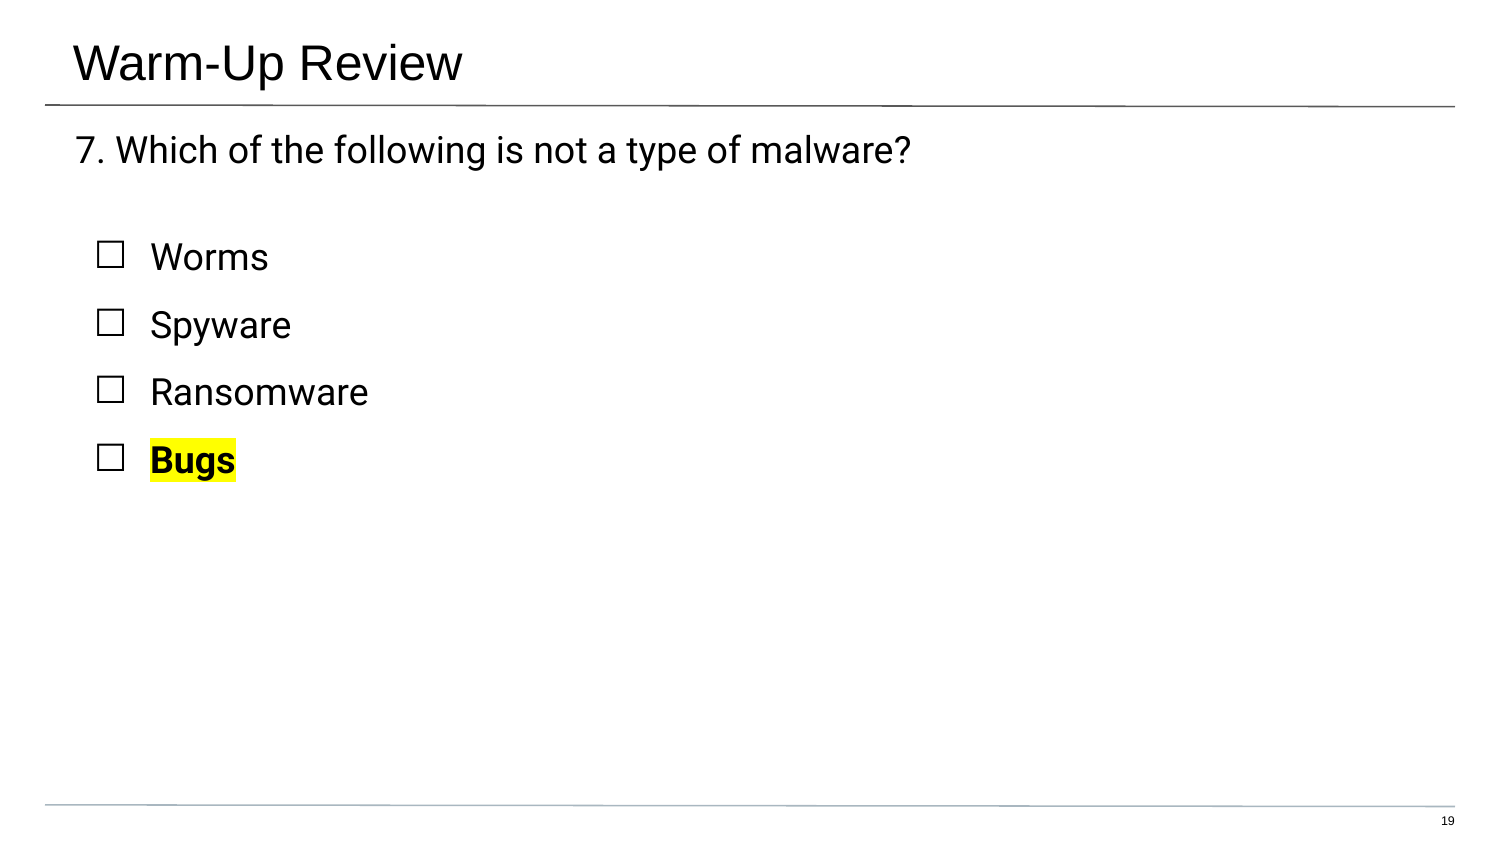

# Warm-Up Review
7. Which of the following is not a type of malware?
Worms
Spyware
Ransomware
Bugs

19